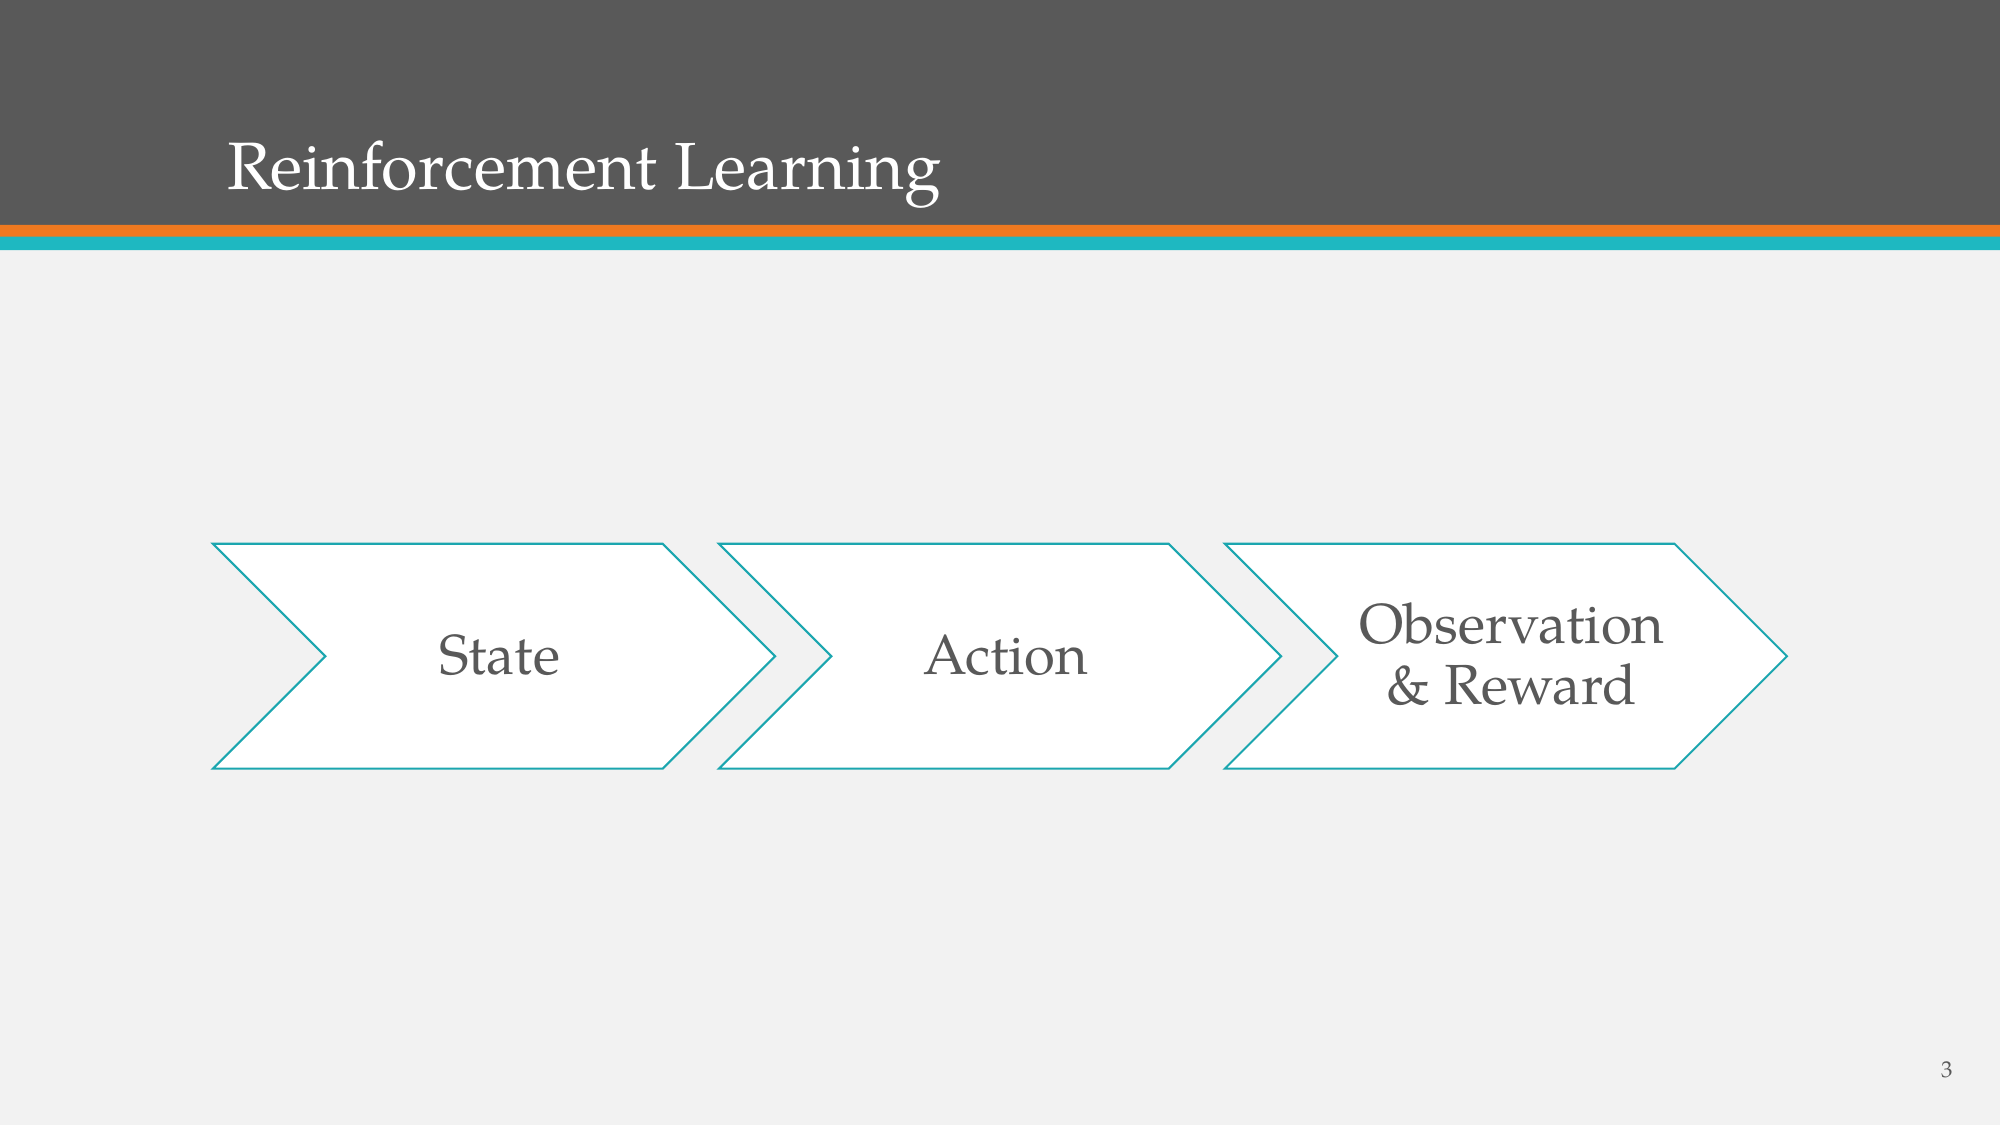

# Reinforcement Learning
State
Action
Observation & Reward
3